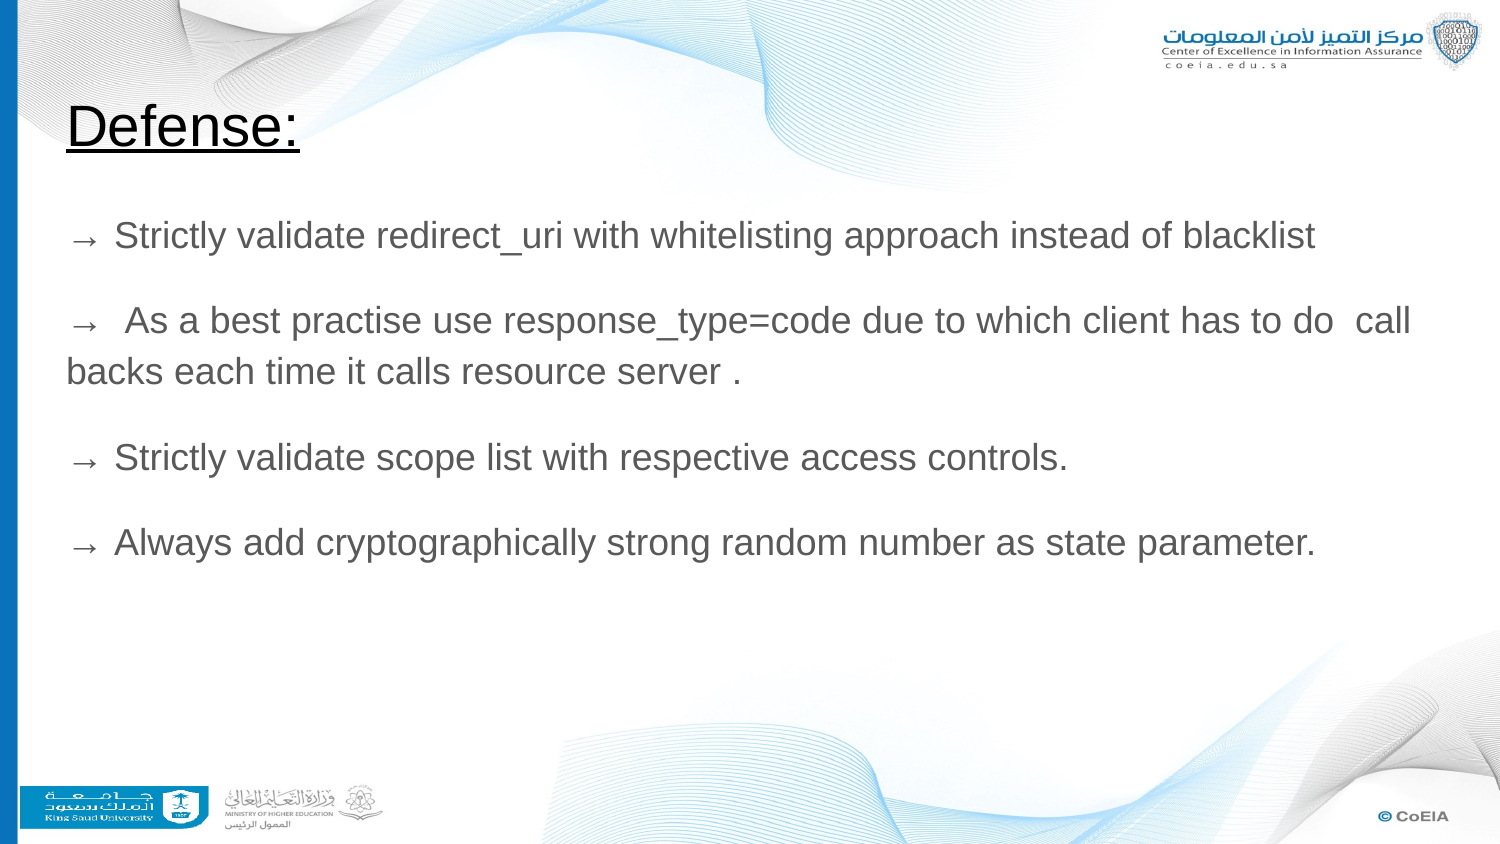

# Defense:
→ Strictly validate redirect_uri with whitelisting approach instead of blacklist
→  As a best practise use response_type=code due to which client has to do  call backs each time it calls resource server .
→ Strictly validate scope list with respective access controls.
→ Always add cryptographically strong random number as state parameter.